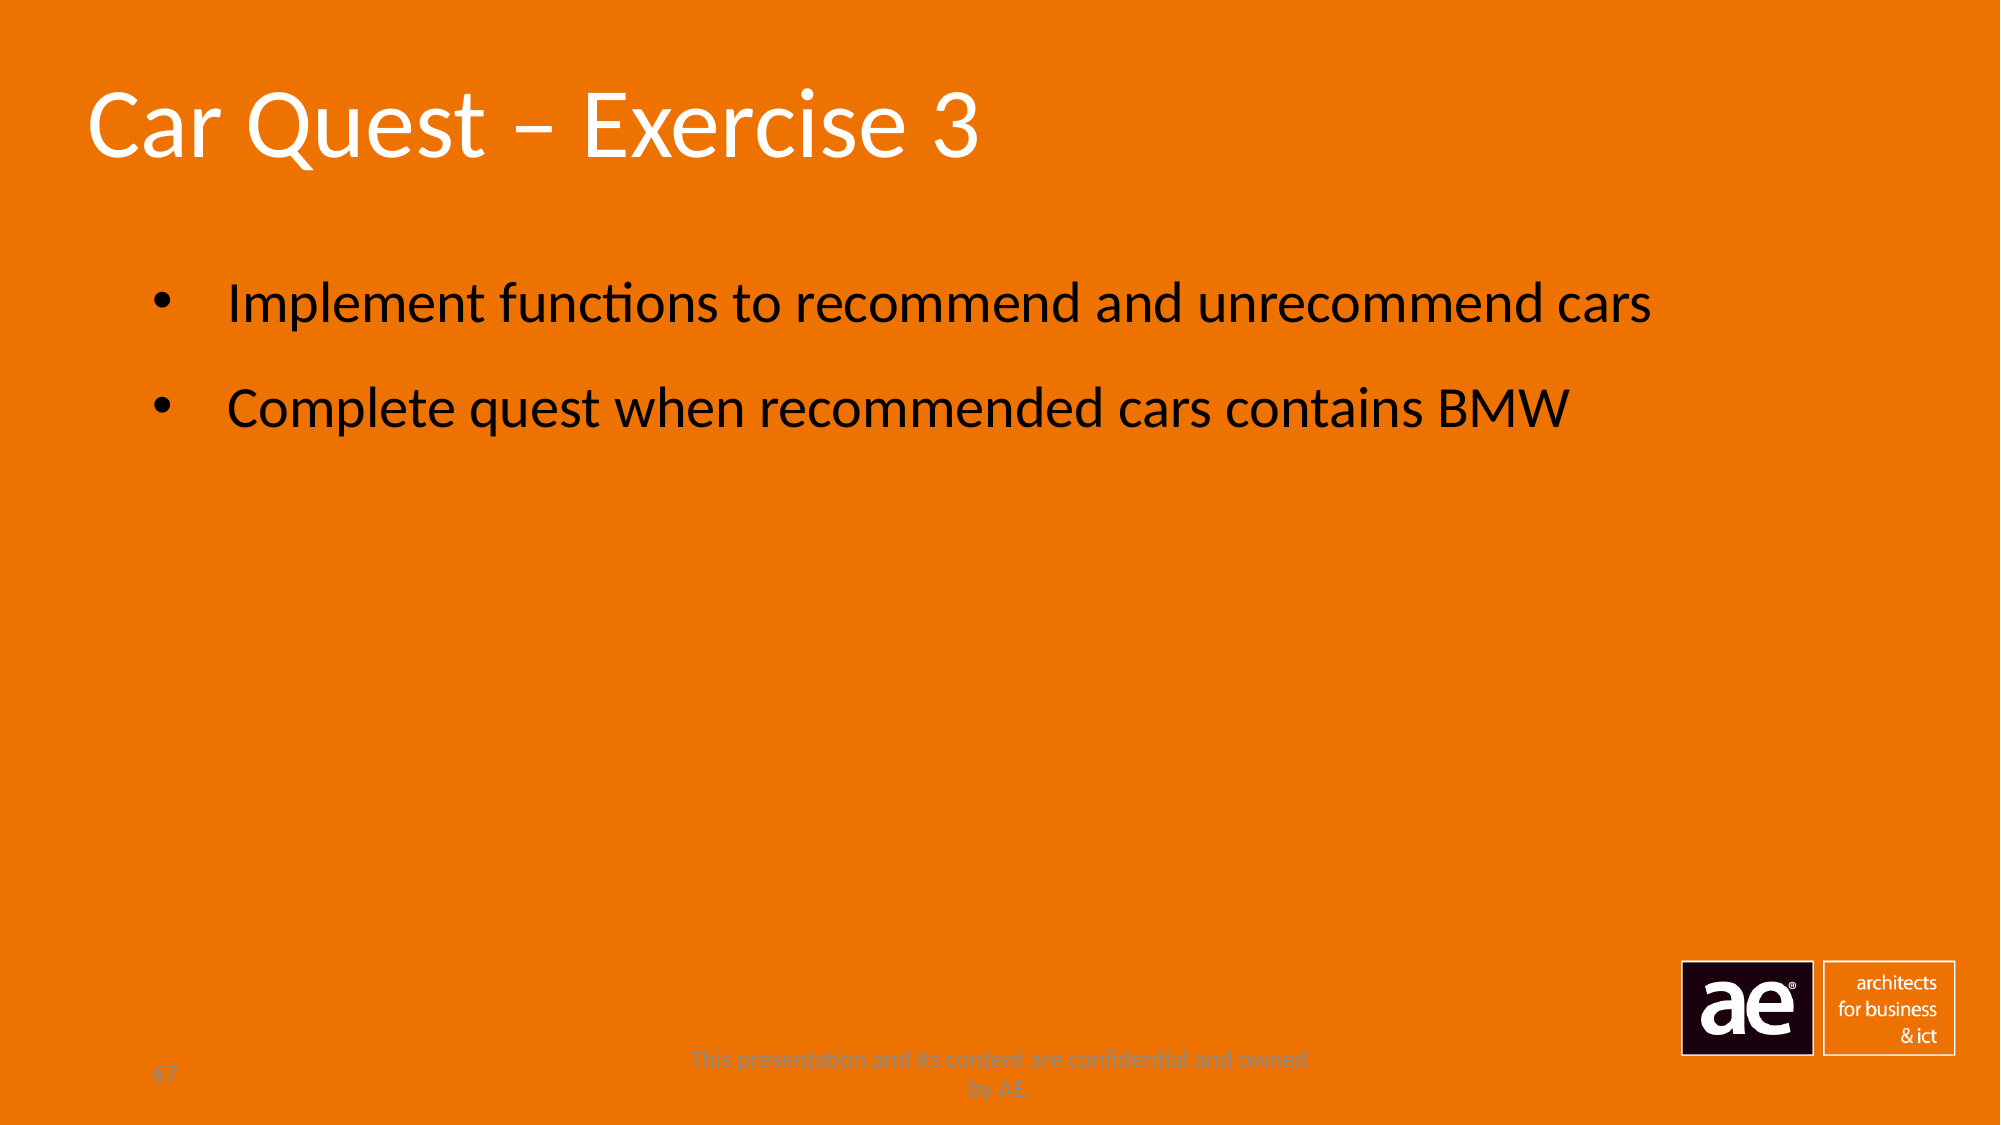

# Car Quest – Exercise 3
Implement functions to recommend and unrecommend cars
Complete quest when recommended cars contains BMW
67
This presentation and its content are confidential and owned by AE.